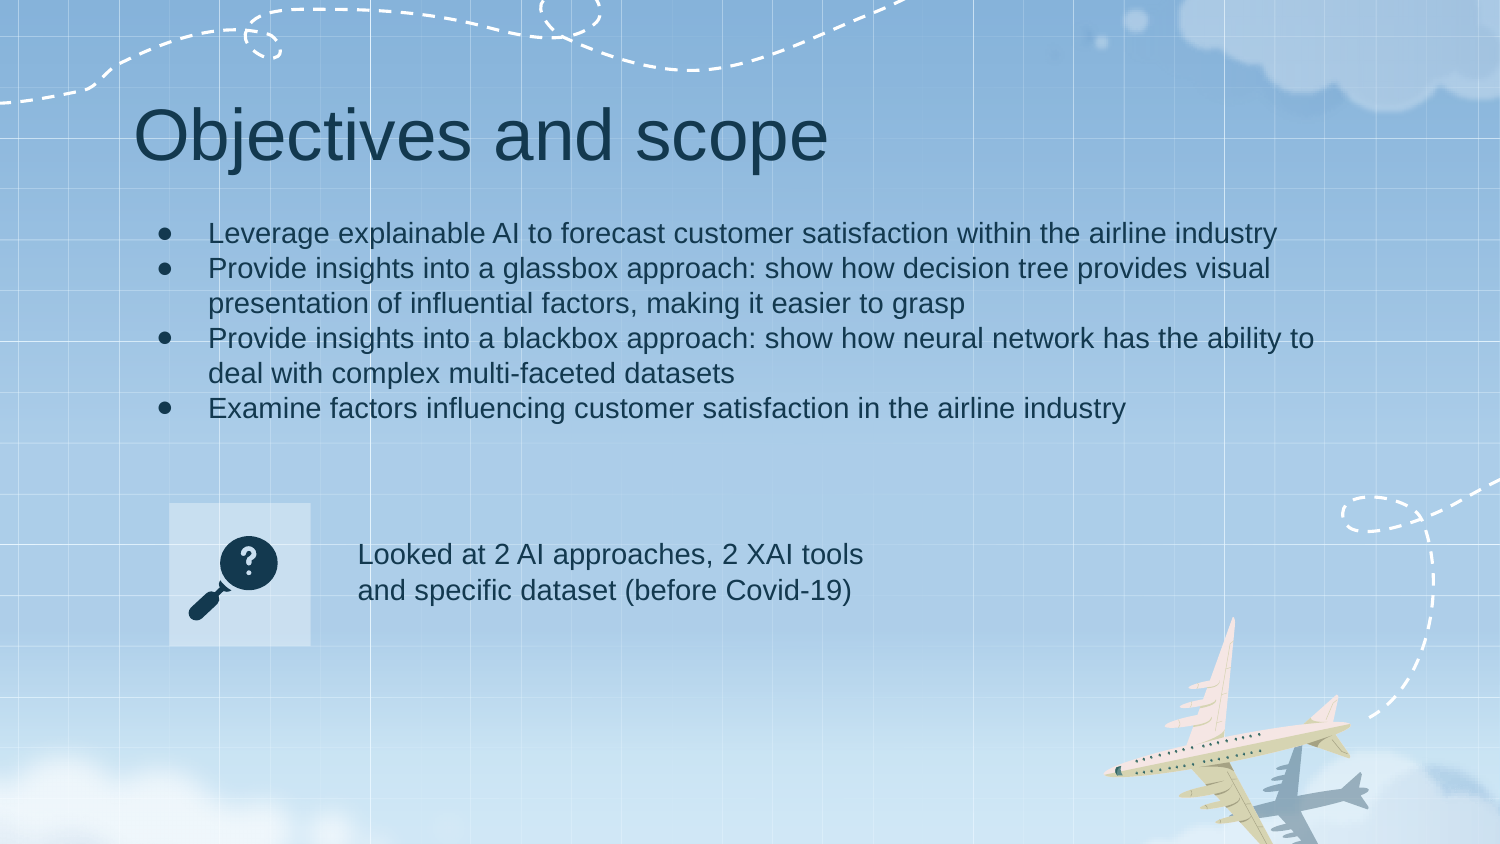

# Objectives and scope
Leverage explainable AI to forecast customer satisfaction within the airline industry
Provide insights into a glassbox approach: show how decision tree provides visual presentation of influential factors, making it easier to grasp
Provide insights into a blackbox approach: show how neural network has the ability to deal with complex multi-faceted datasets
Examine factors influencing customer satisfaction in the airline industry

Looked at 2 AI approaches, 2 XAI tools
and specific dataset (before Covid-19)